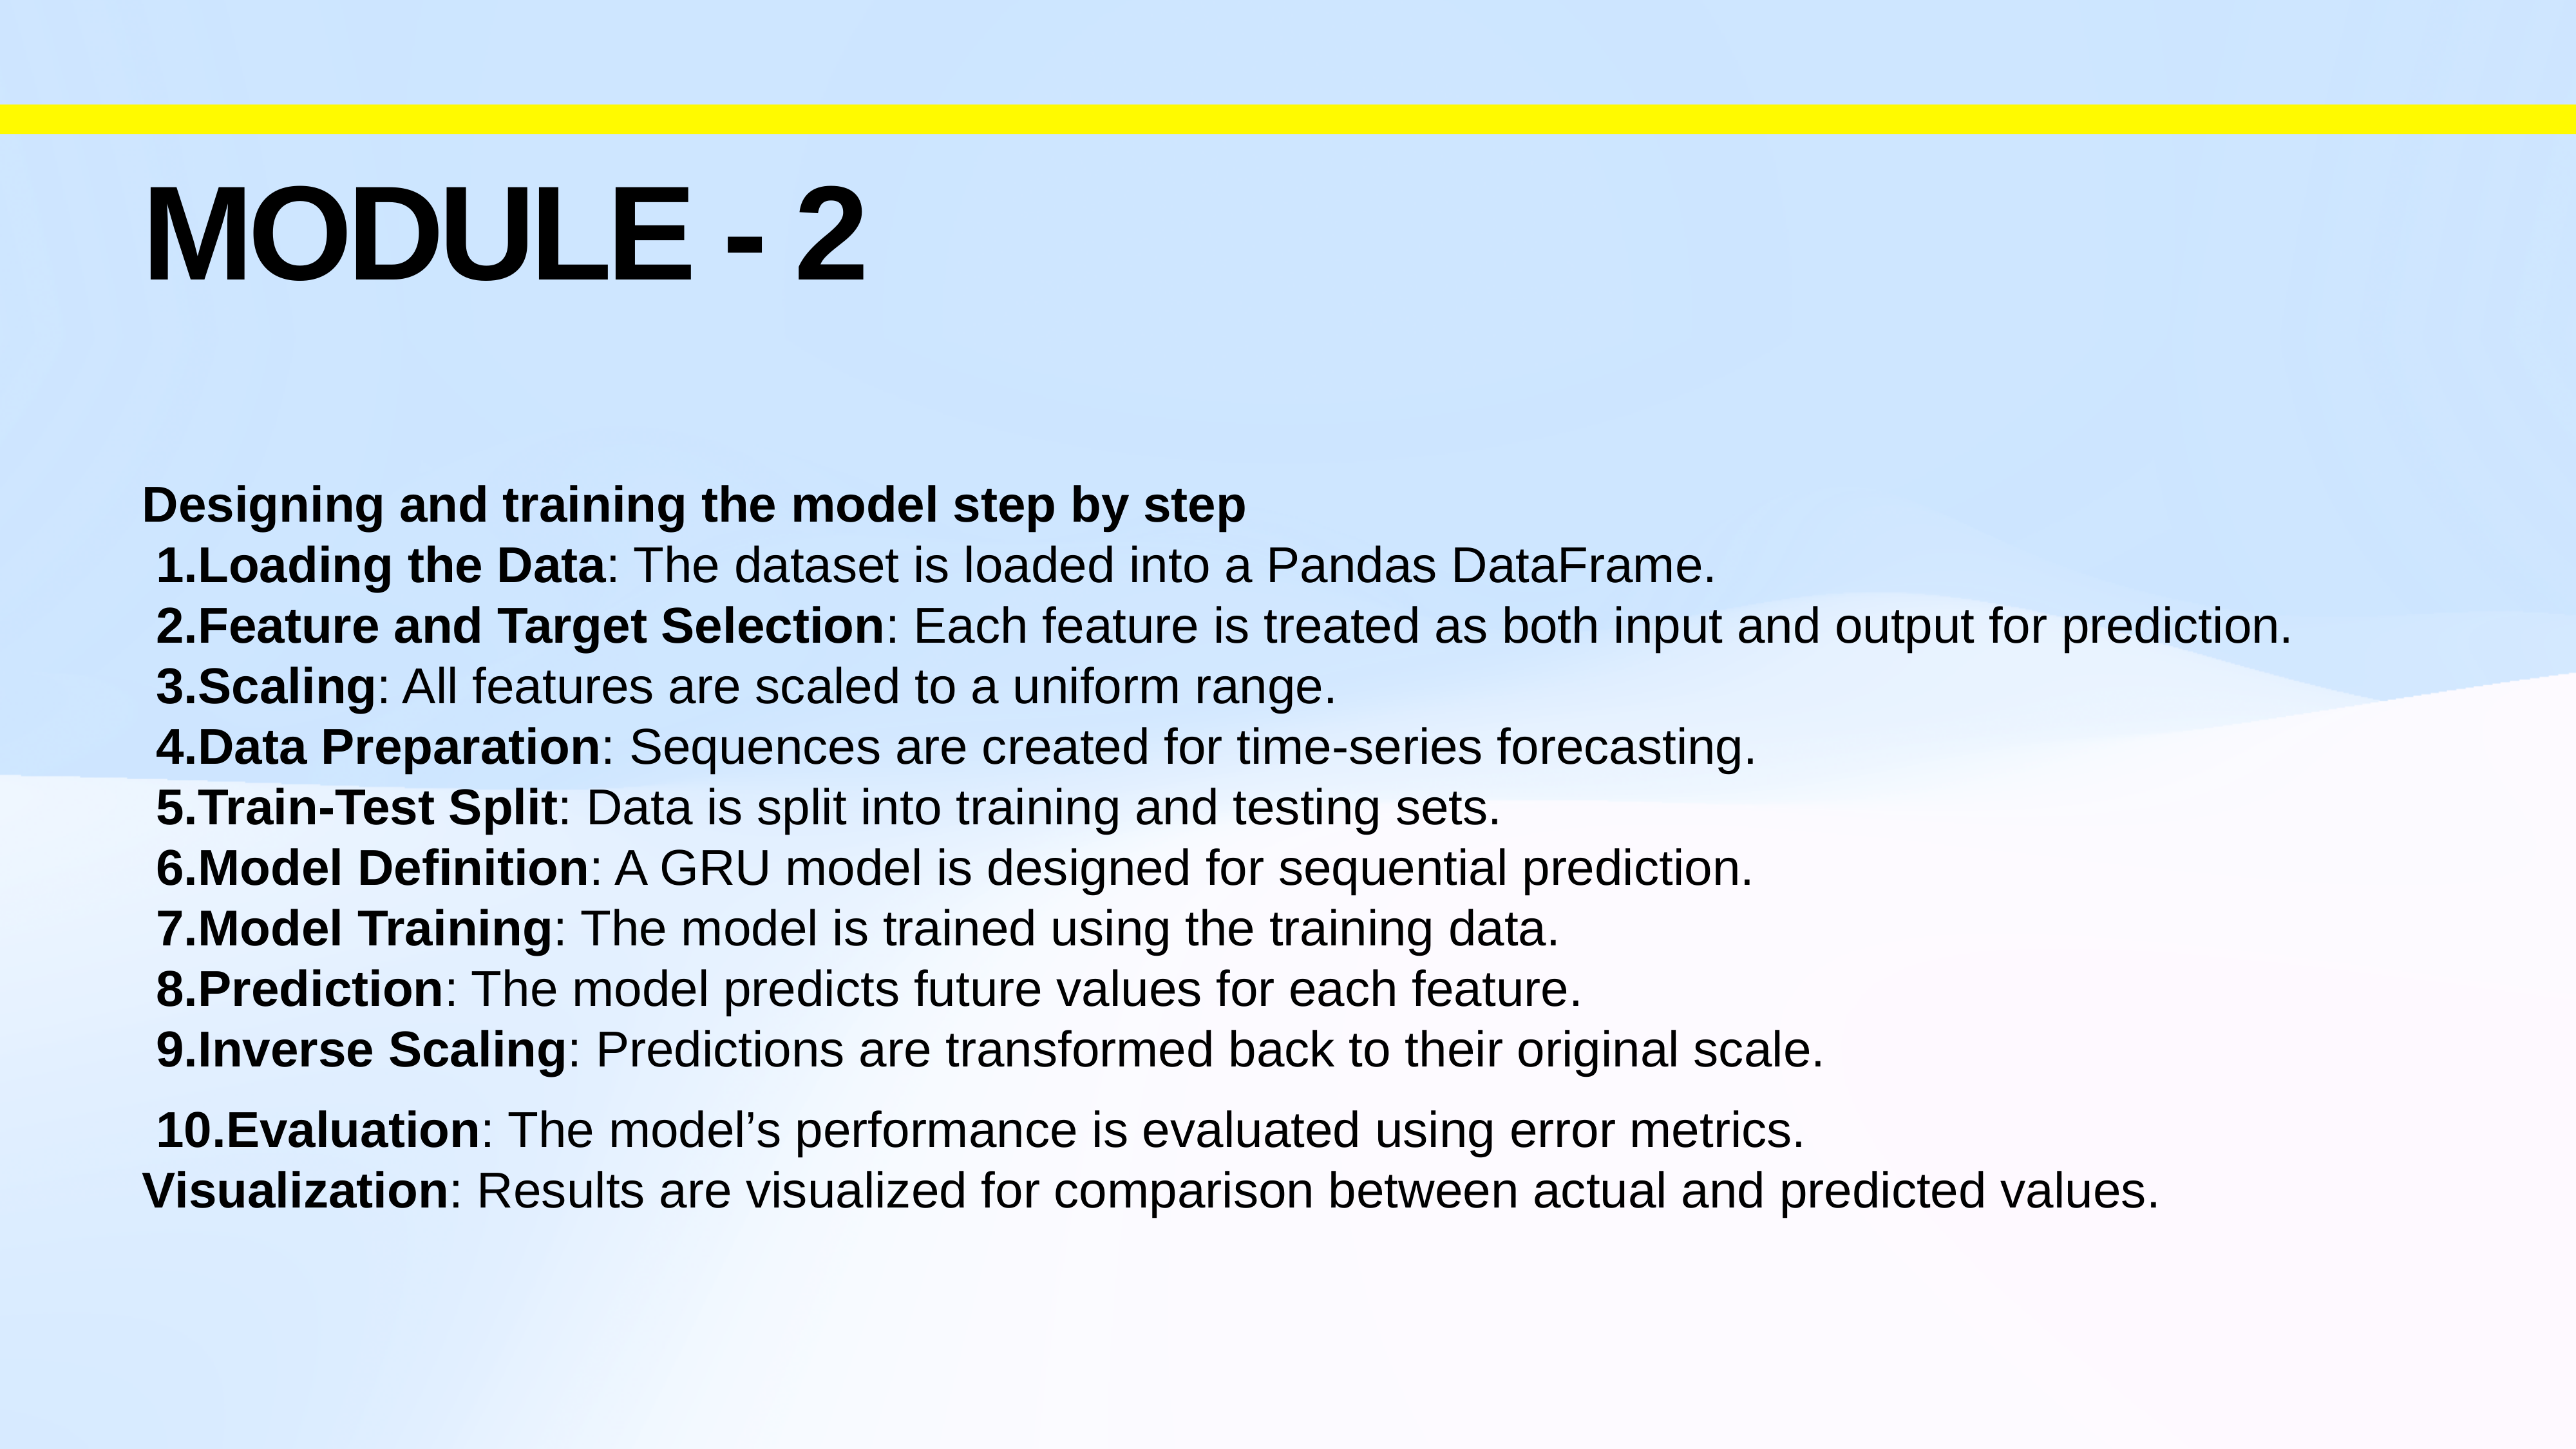

# Module - 2
Designing and training the model step by step
Loading the Data: The dataset is loaded into a Pandas DataFrame.
Feature and Target Selection: Each feature is treated as both input and output for prediction.
Scaling: All features are scaled to a uniform range.
Data Preparation: Sequences are created for time-series forecasting.
Train-Test Split: Data is split into training and testing sets.
Model Definition: A GRU model is designed for sequential prediction.
Model Training: The model is trained using the training data.
Prediction: The model predicts future values for each feature.
Inverse Scaling: Predictions are transformed back to their original scale.
Evaluation: The model’s performance is evaluated using error metrics.
Visualization: Results are visualized for comparison between actual and predicted values.